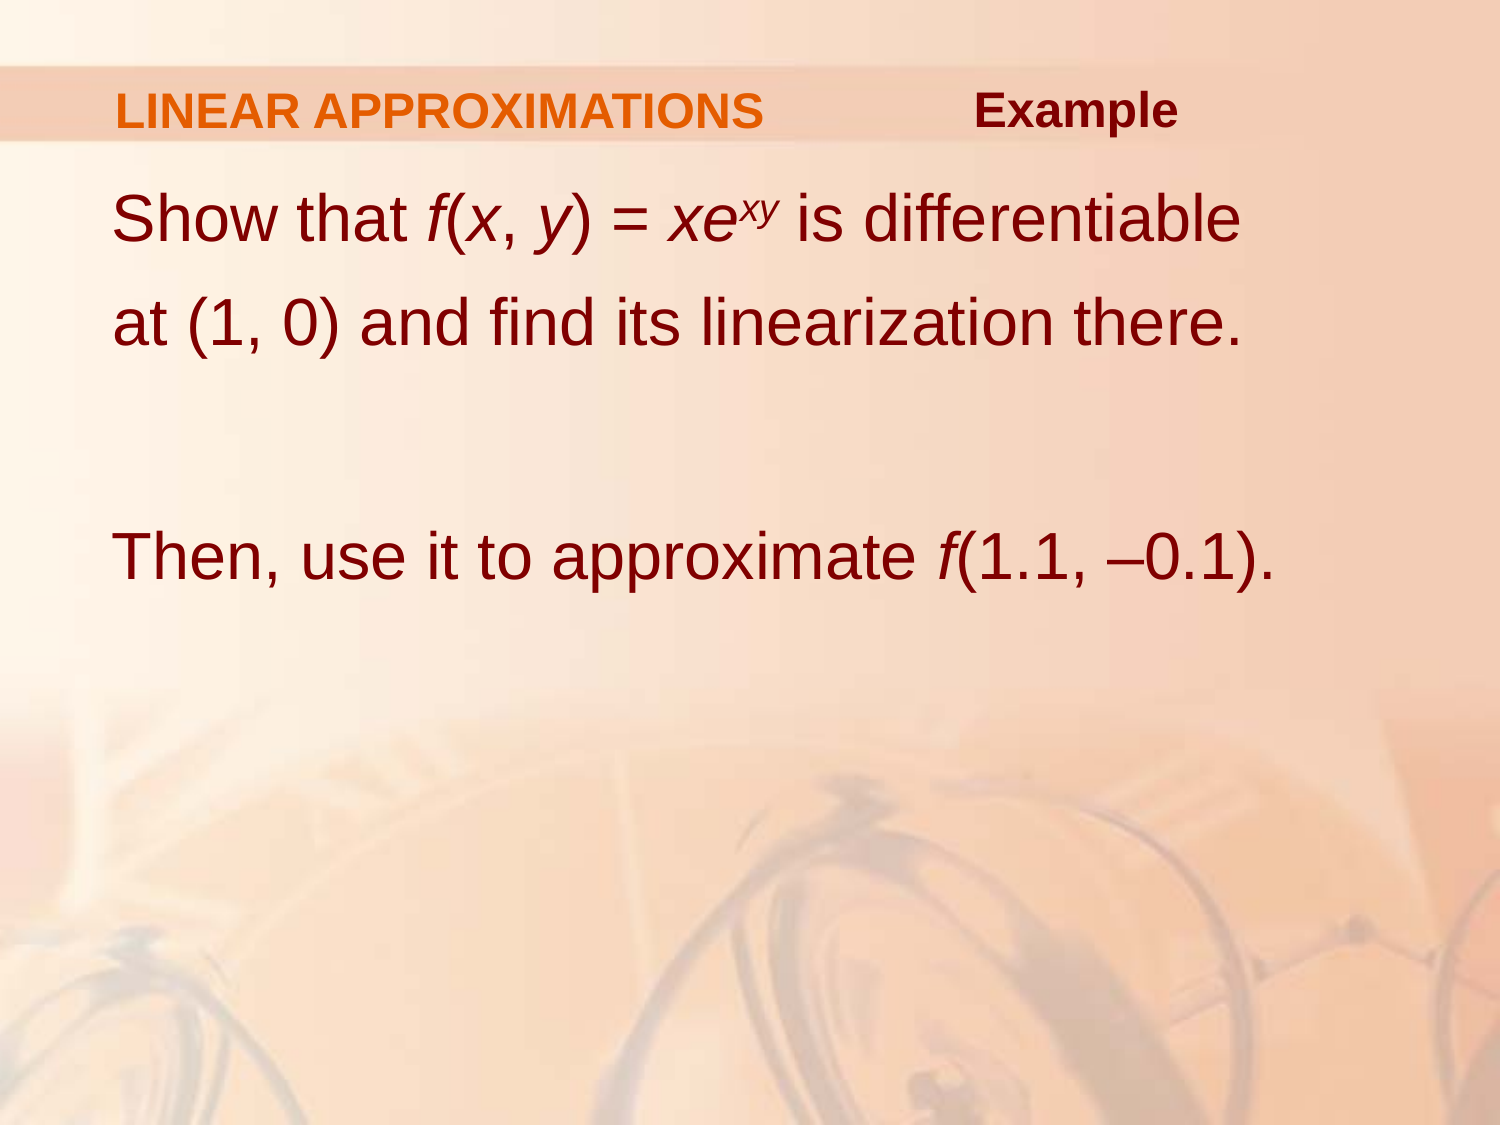

# LINEAR APPROXIMATIONS
Example
Show that f(x, y) = xexy is differentiable
at (1, 0) and find its linearization there.

Then, use it to approximate f(1.1, –0.1).